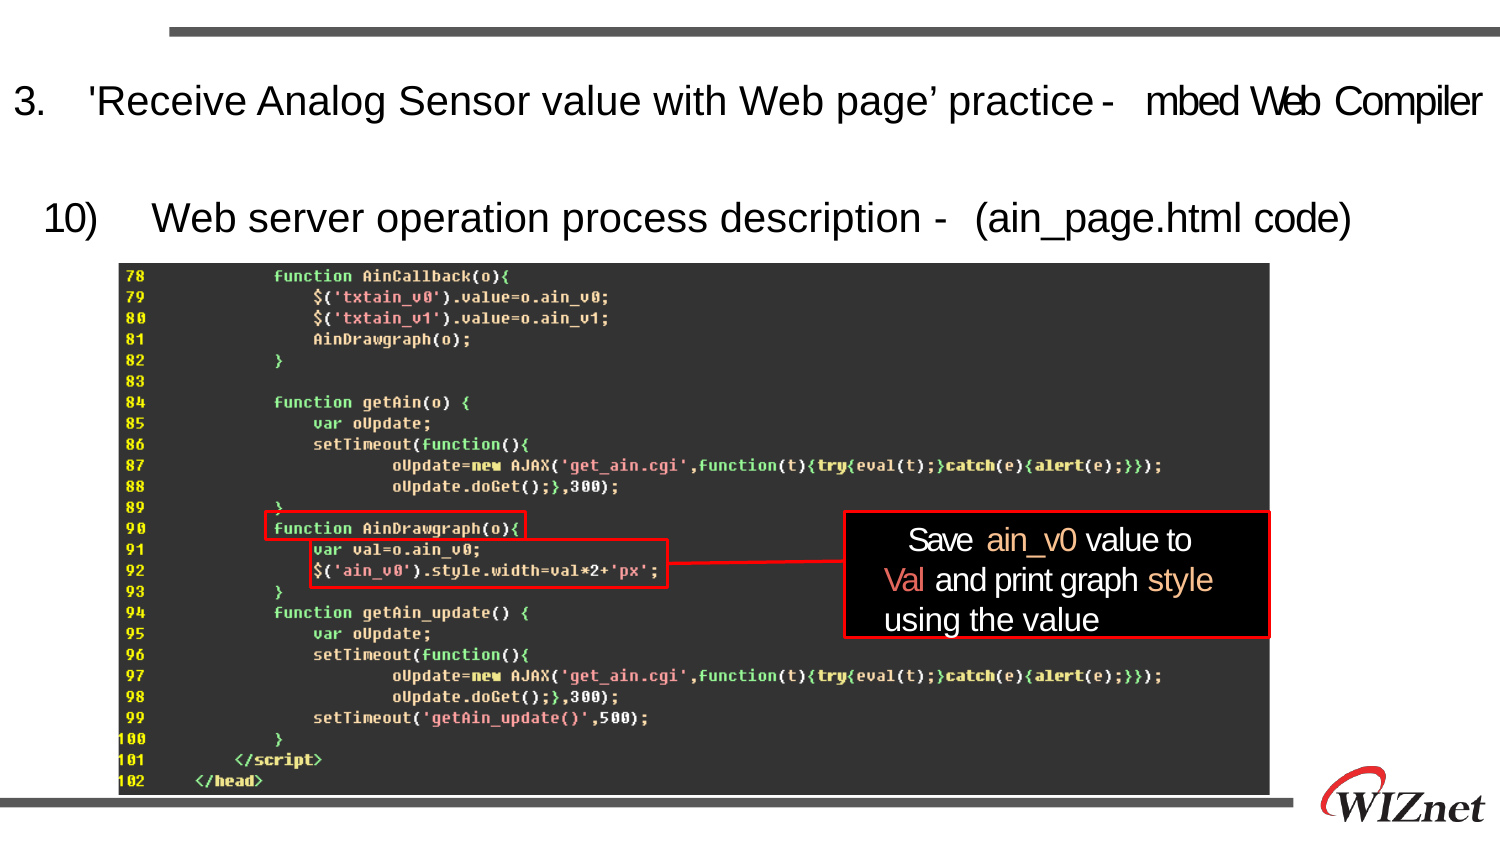

# 3.	 'Receive Analog Sensor value with Web page’ practice   - mbed Web Compiler
10)	 Web server operation process description - (ain_page.html code)

Save  ain_v0 value to Val and print graph style using the value